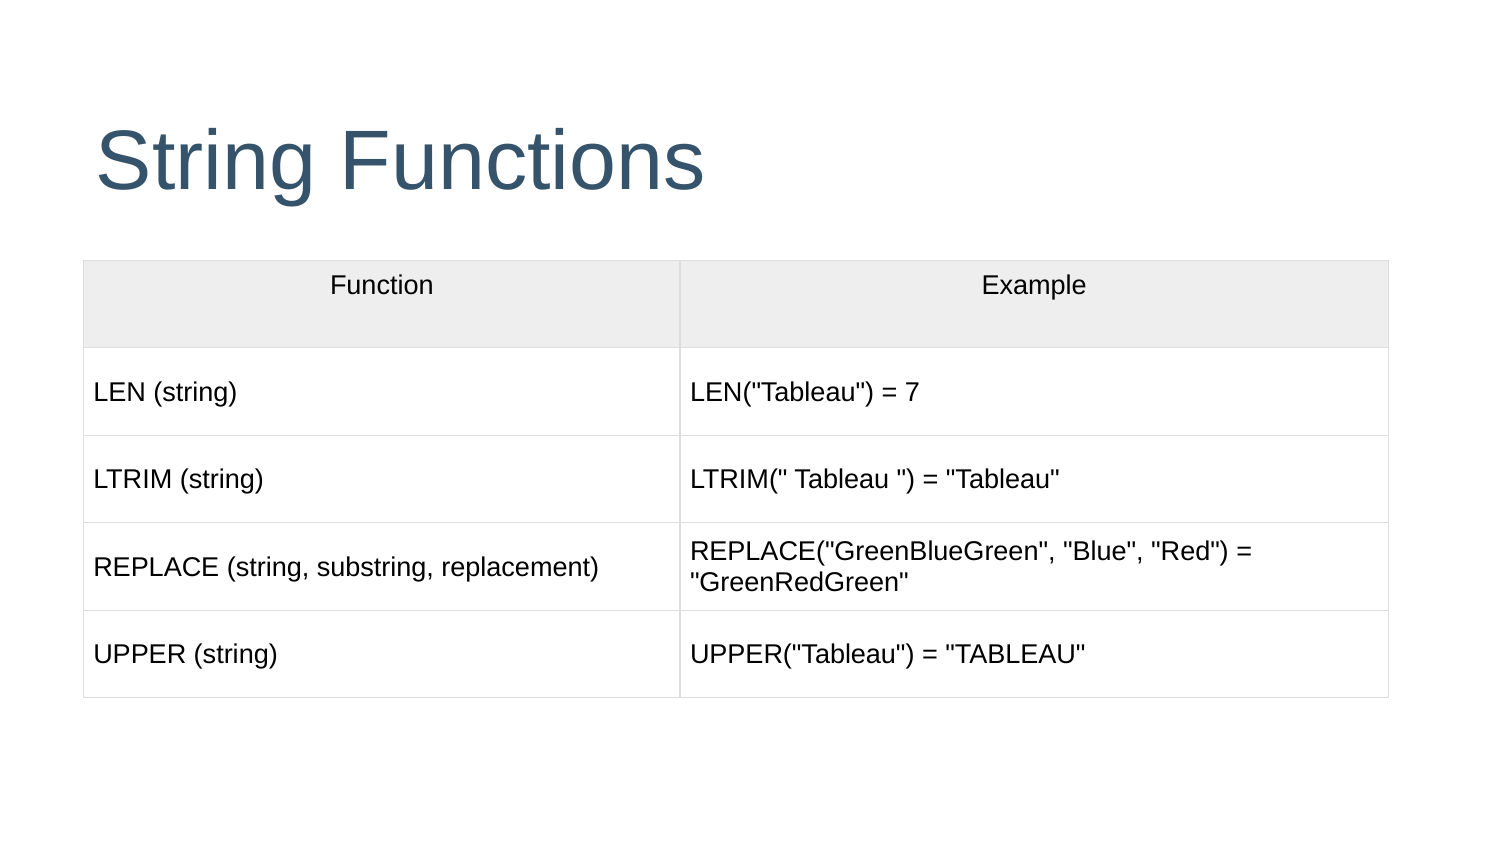

# String Functions
| Function | Example |
| --- | --- |
| LEN (string) | LEN("Tableau") = 7 |
| LTRIM (string) | LTRIM(" Tableau ") = "Tableau" |
| REPLACE (string, substring, replacement) | REPLACE("GreenBlueGreen", "Blue", "Red") = "GreenRedGreen" |
| UPPER (string) | UPPER("Tableau") = "TABLEAU" |